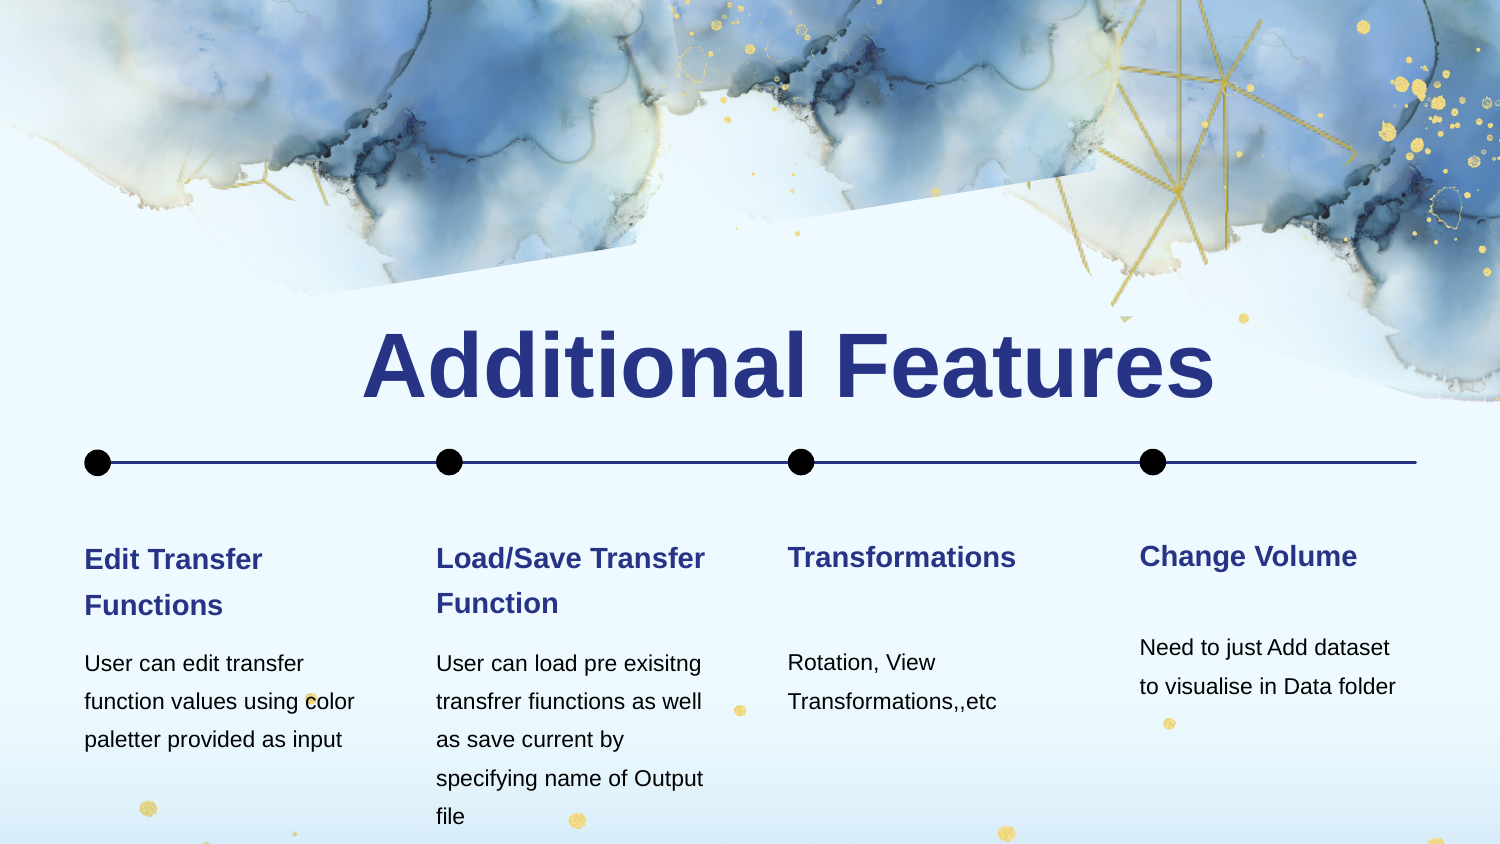

Additional Features

Change Volume
Transformations
Load/Save Transfer Function
Edit Transfer Functions
Need to just Add dataset to visualise in Data folder
User can edit transfer function values using color paletter provided as input
User can load pre exisitng transfrer fiunctions as well as save current by specifying name of Output file
Rotation, View  Transformations,,etc